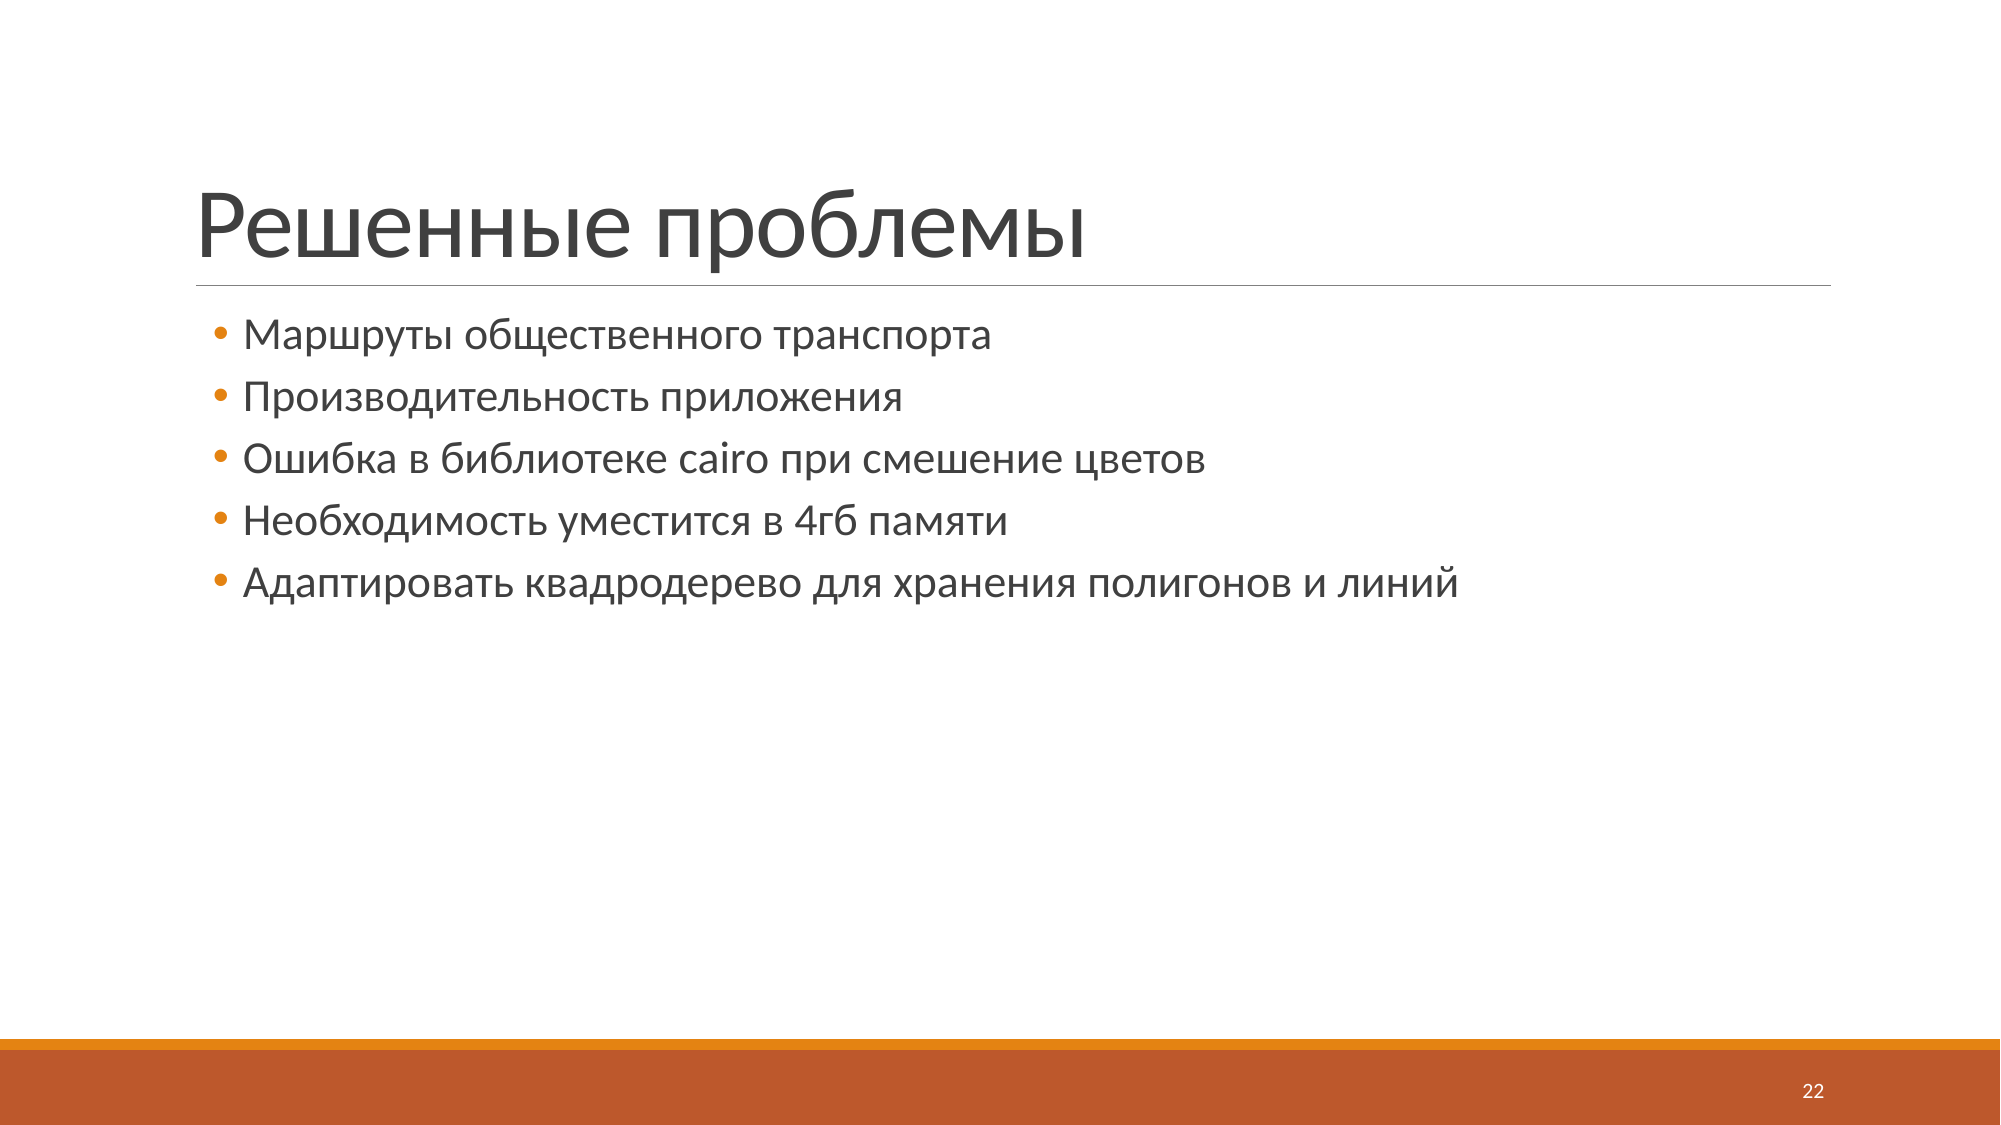

# Решенные проблемы
Маршруты общественного транспорта
Производительность приложения
Ошибка в библиотеке cairo при смешение цветов
Необходимость уместится в 4гб памяти
Адаптировать квадродерево для хранения полигонов и линий

22